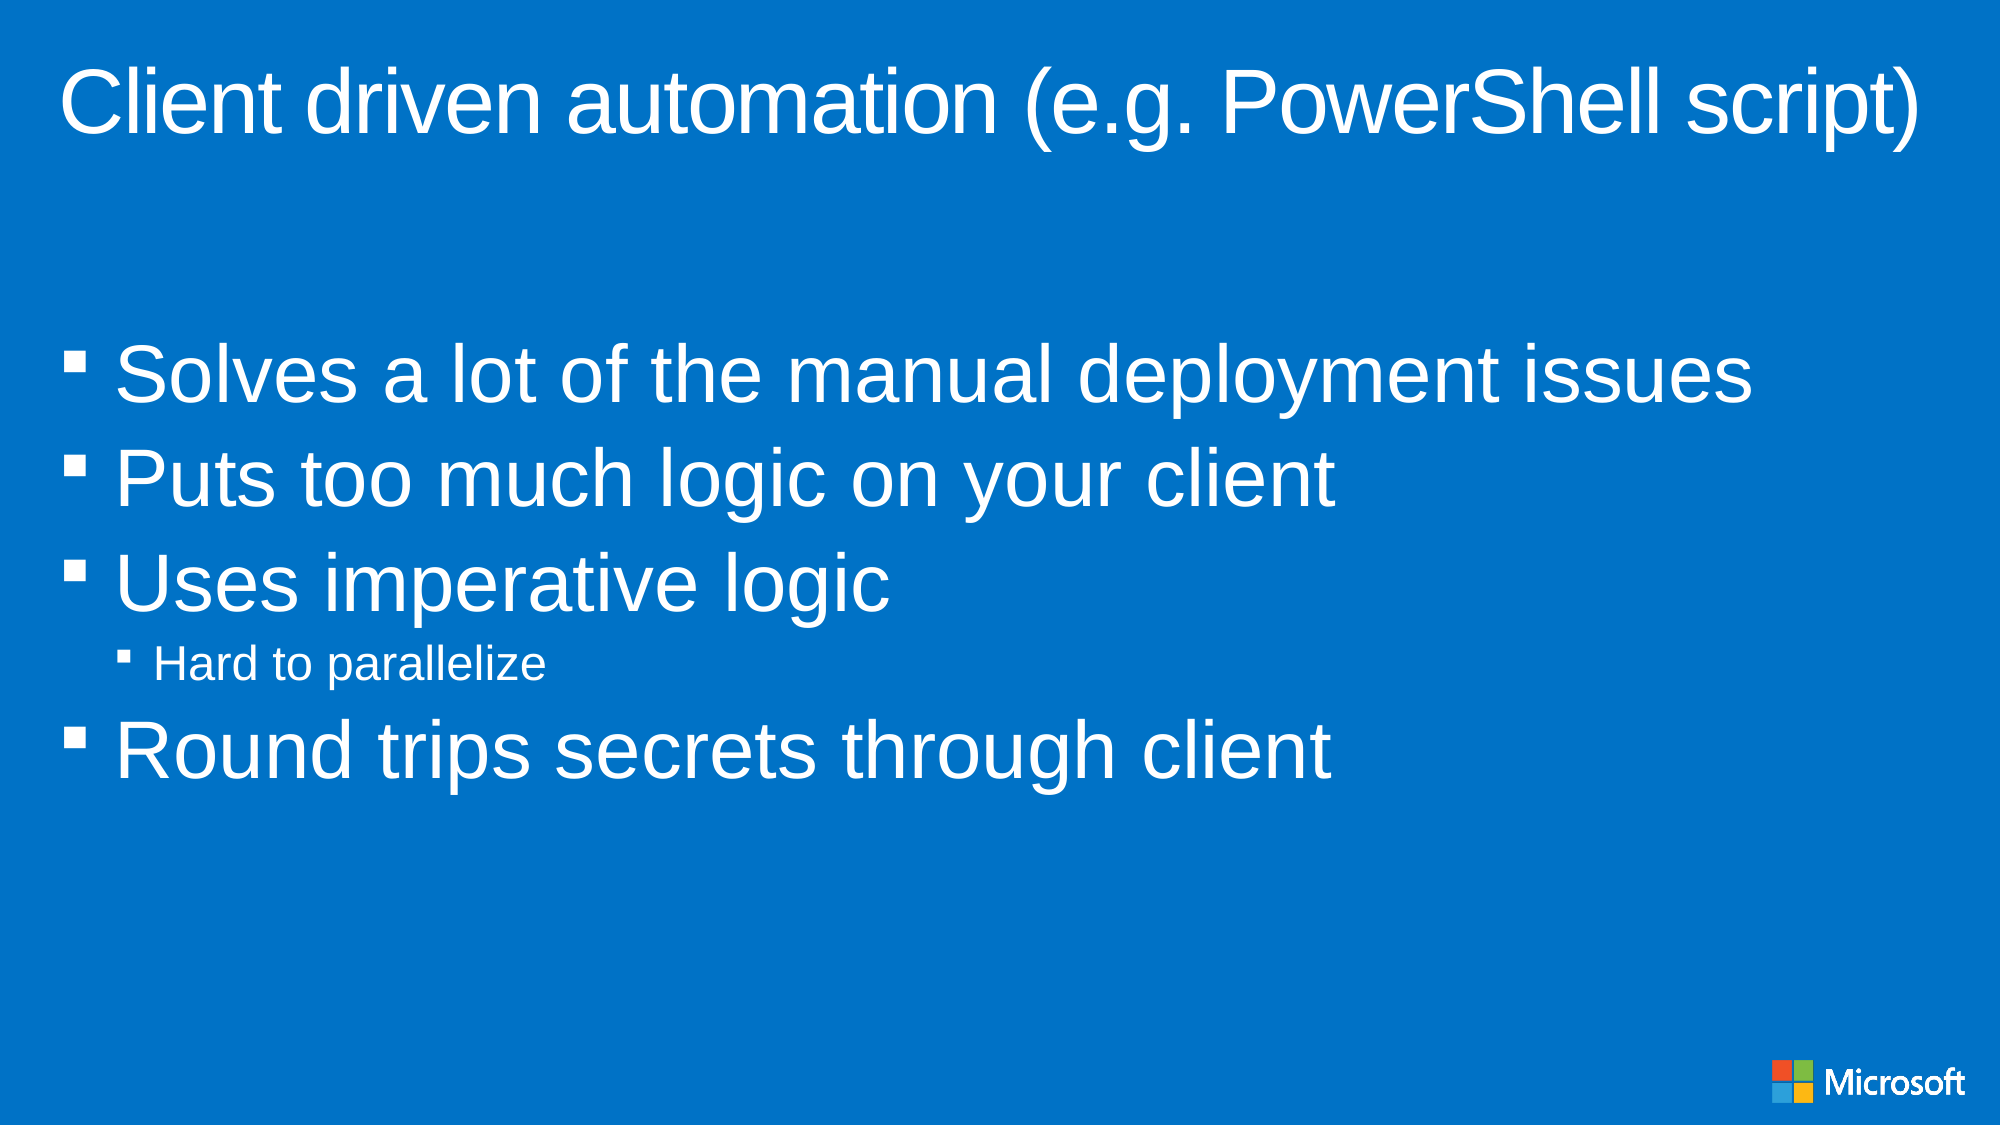

# Client driven automation (e.g. PowerShell script)
Solves a lot of the manual deployment issues
Puts too much logic on your client
Uses imperative logic
Hard to parallelize
Round trips secrets through client